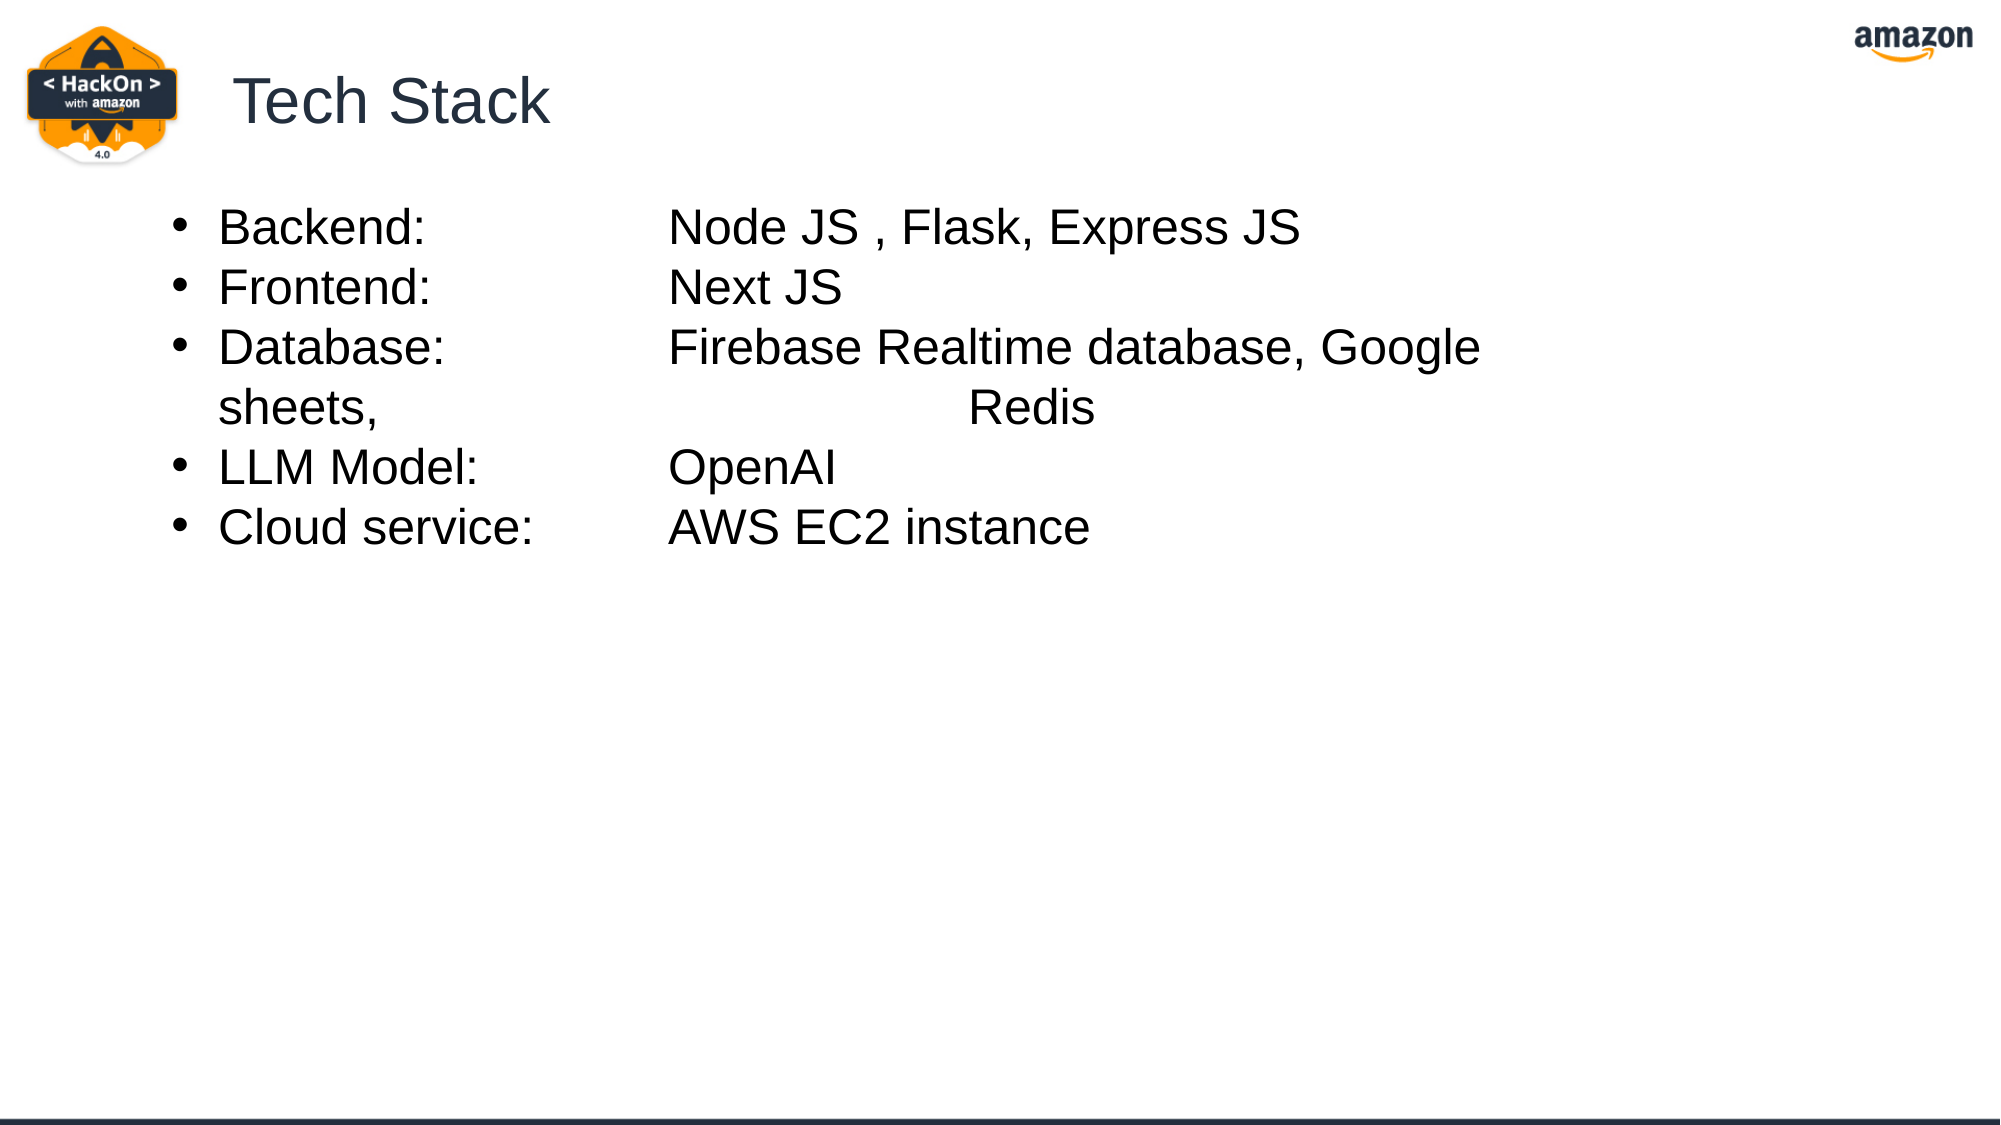

# Tech Stack
Backend: 		Node JS , Flask, Express JS
Frontend: 		Next JS
Database: 		Firebase Realtime database, Google sheets, 				Redis
LLM Model: 		OpenAI
Cloud service: 	AWS EC2 instance